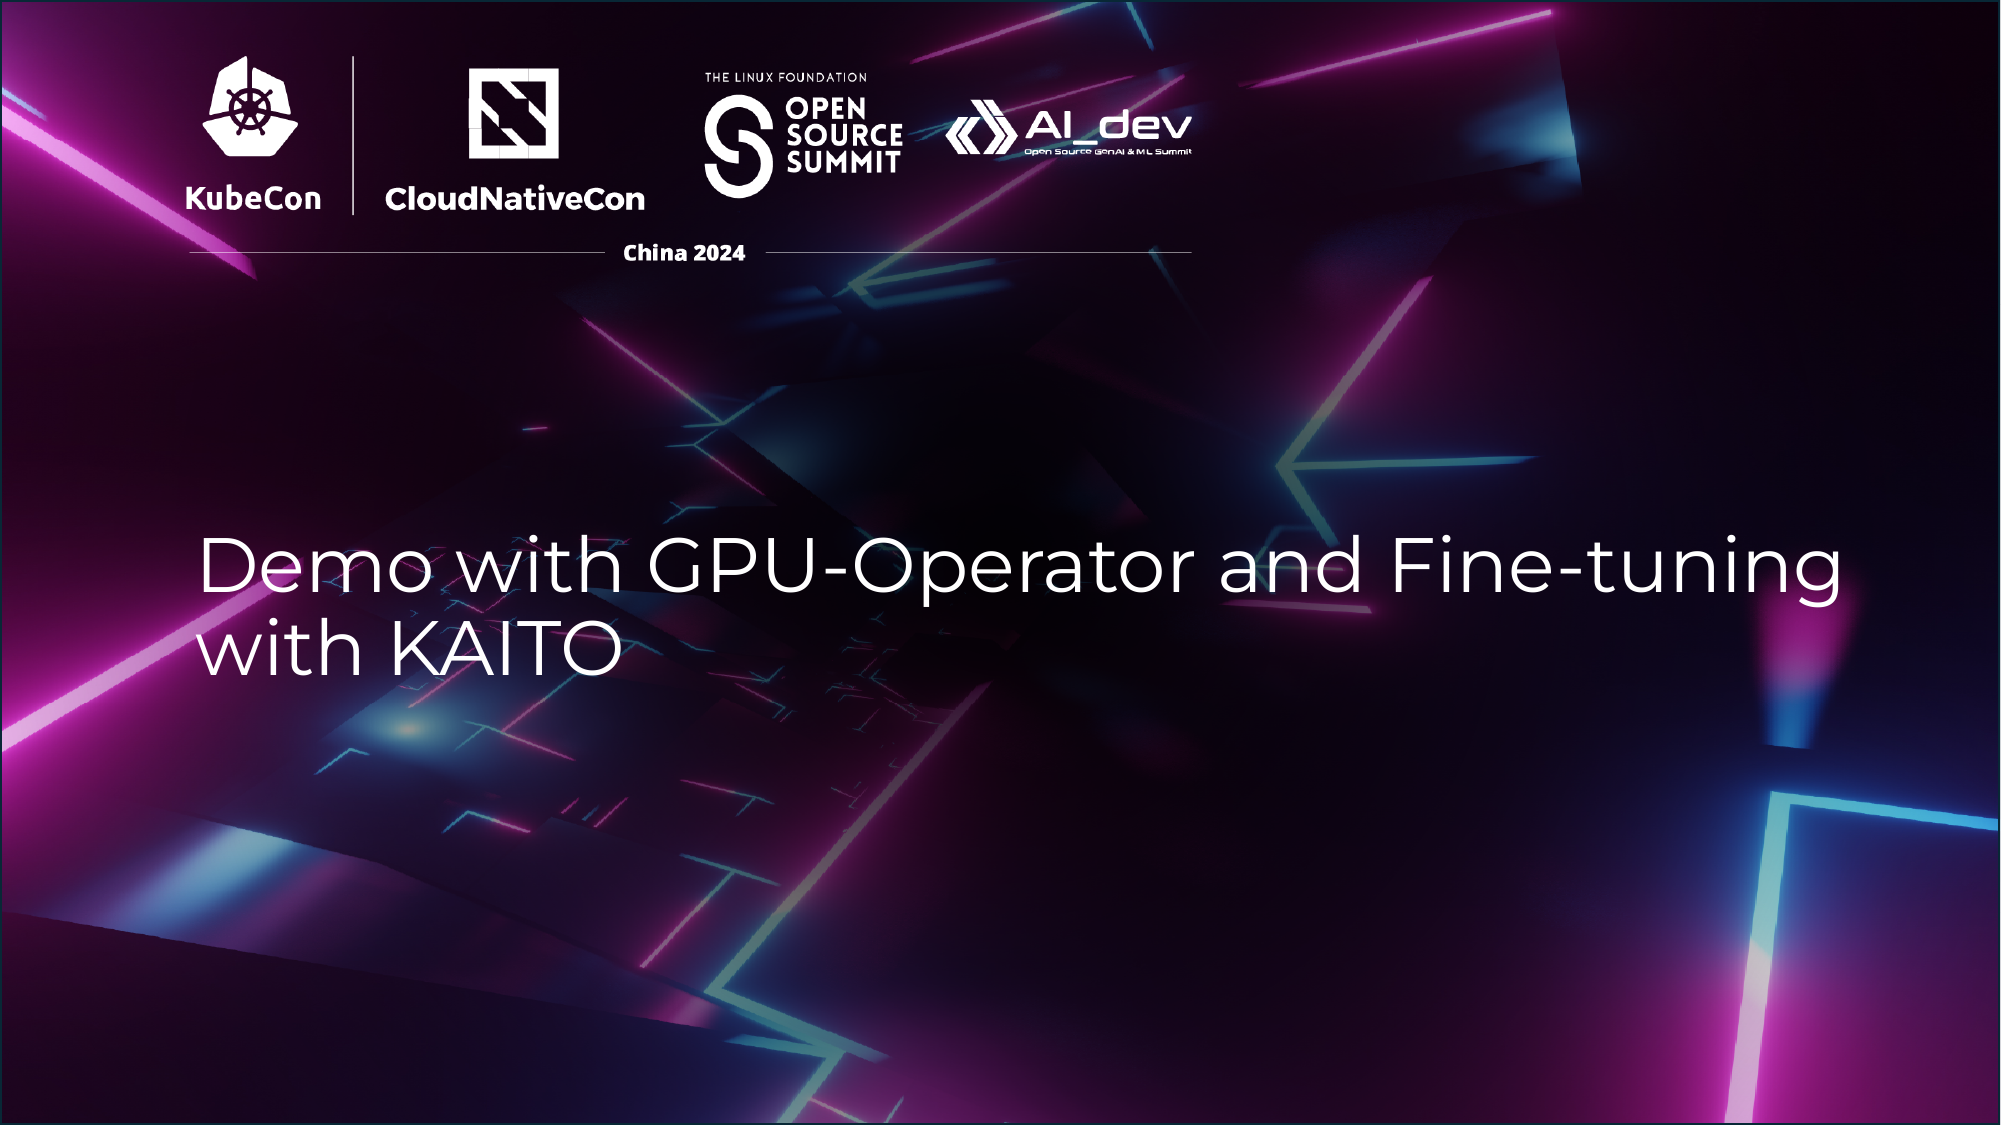

# Demo with GPU-Operator and Fine-tuning with KAITO